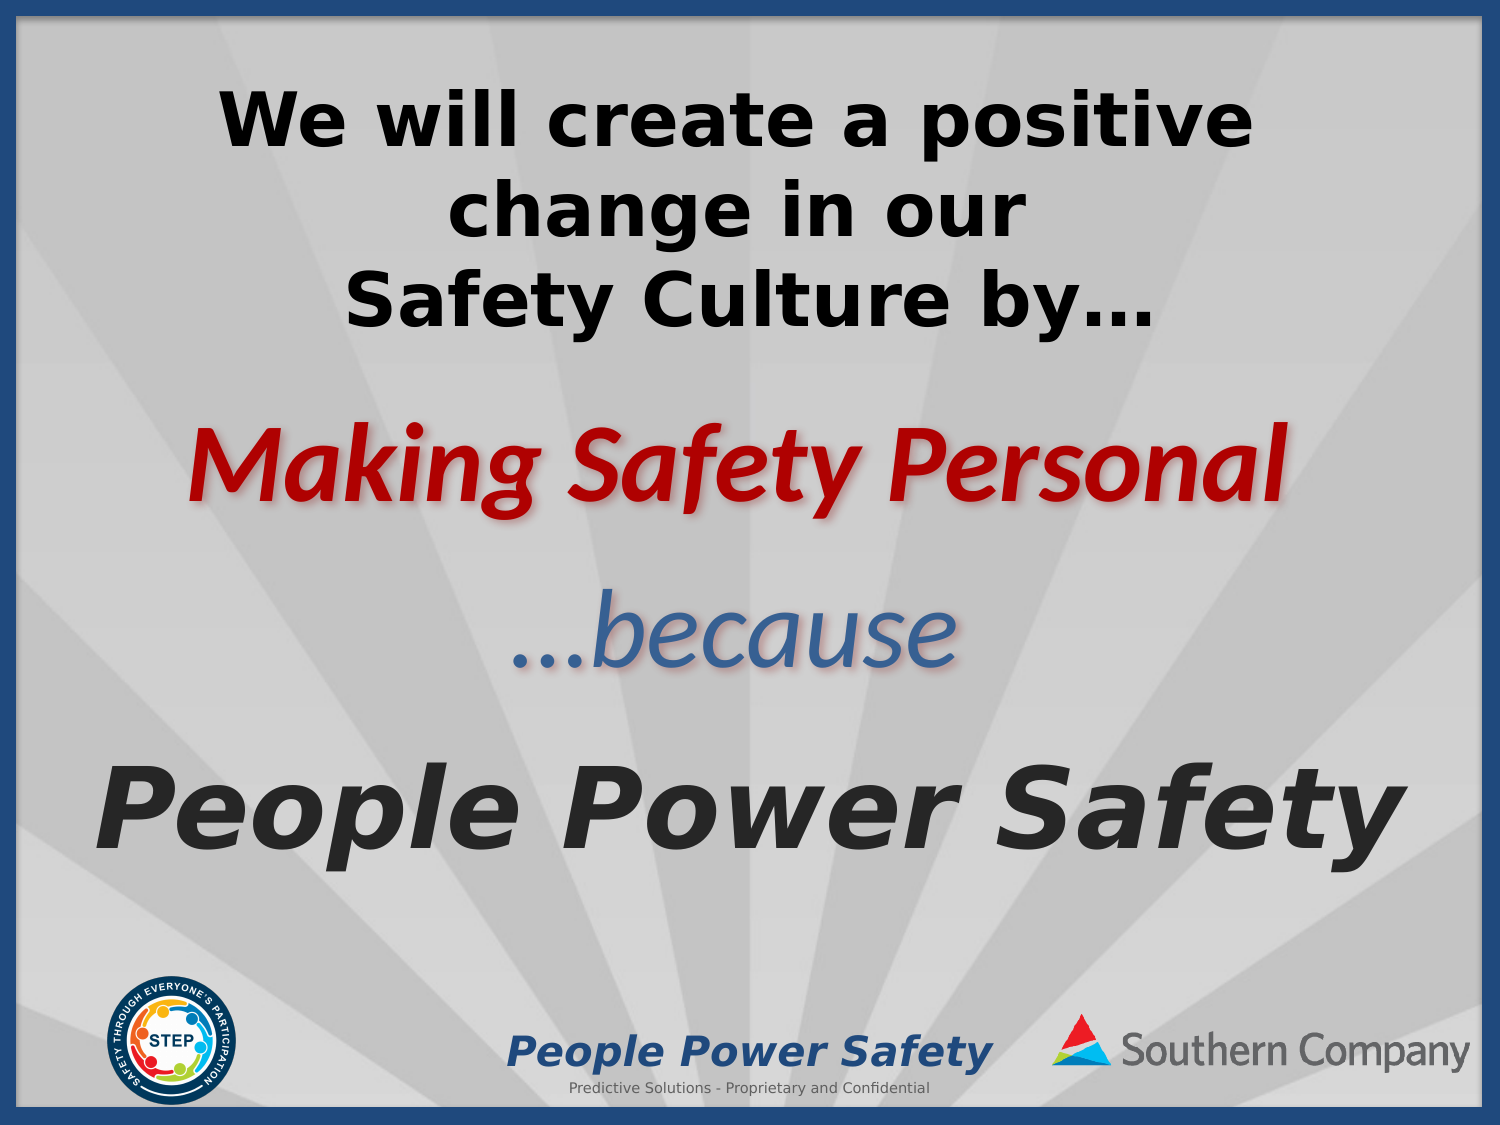

We will create a positive
change in our
Safety Culture by…
Making Safety Personal
…because
People Power Safety